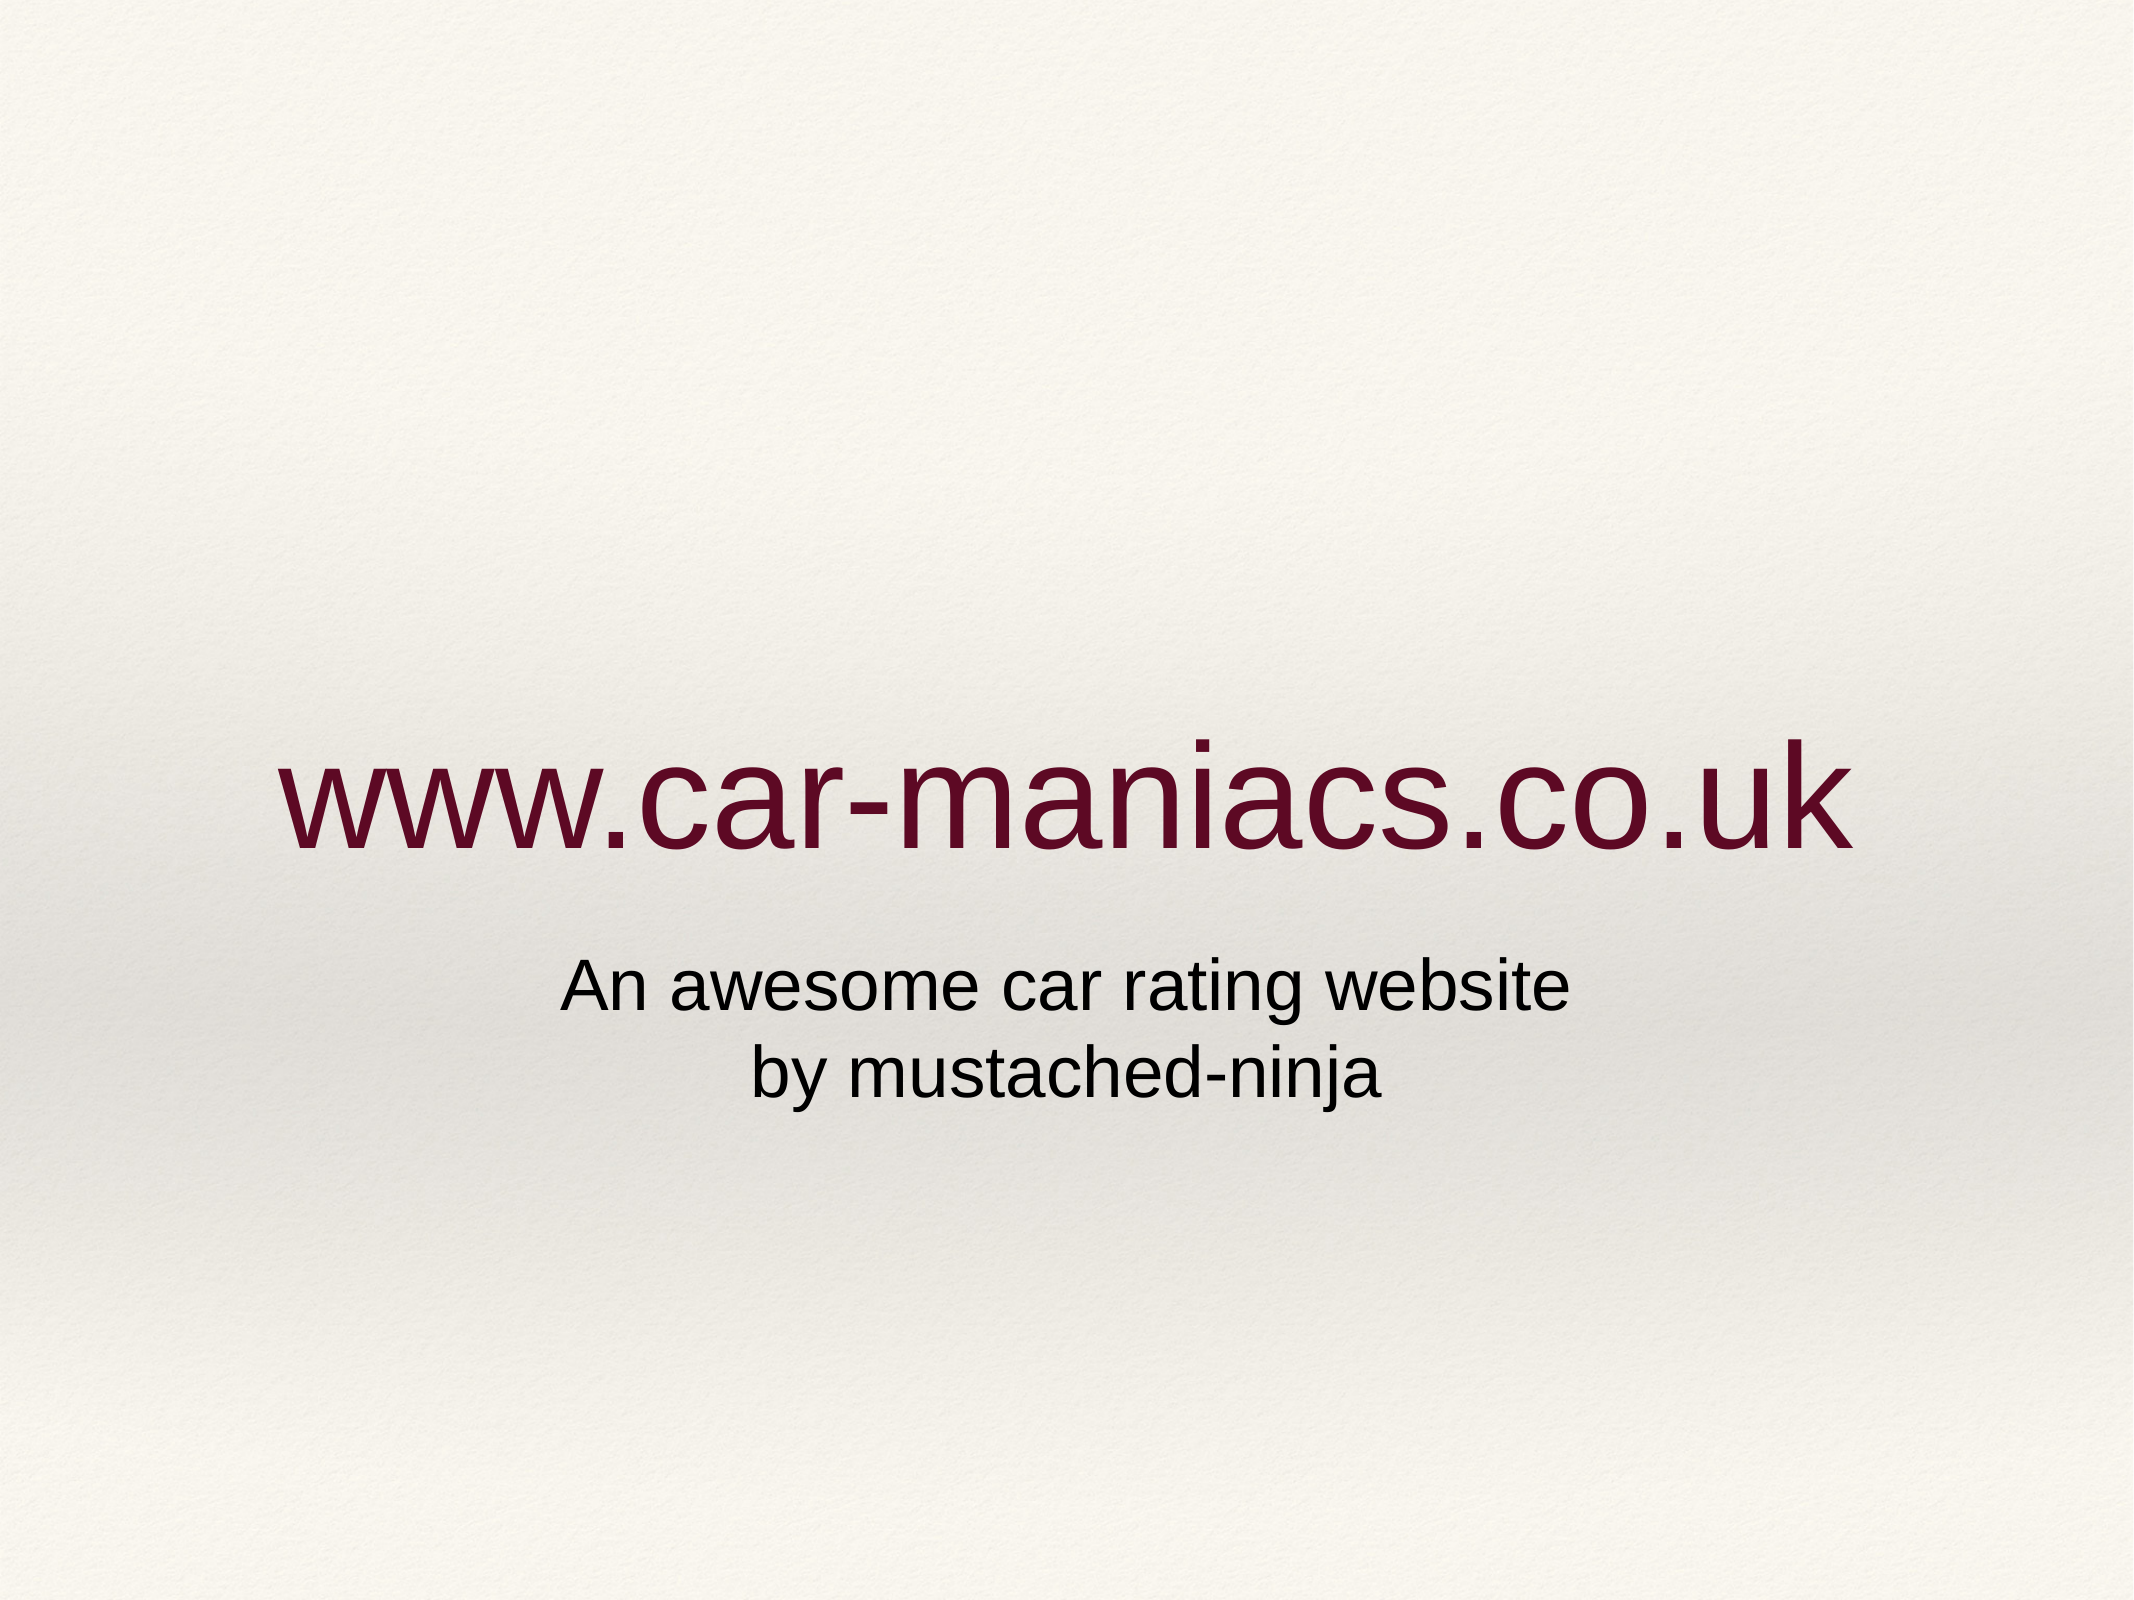

# www.car-maniacs.co.uk
An awesome car rating website
by mustached-ninja